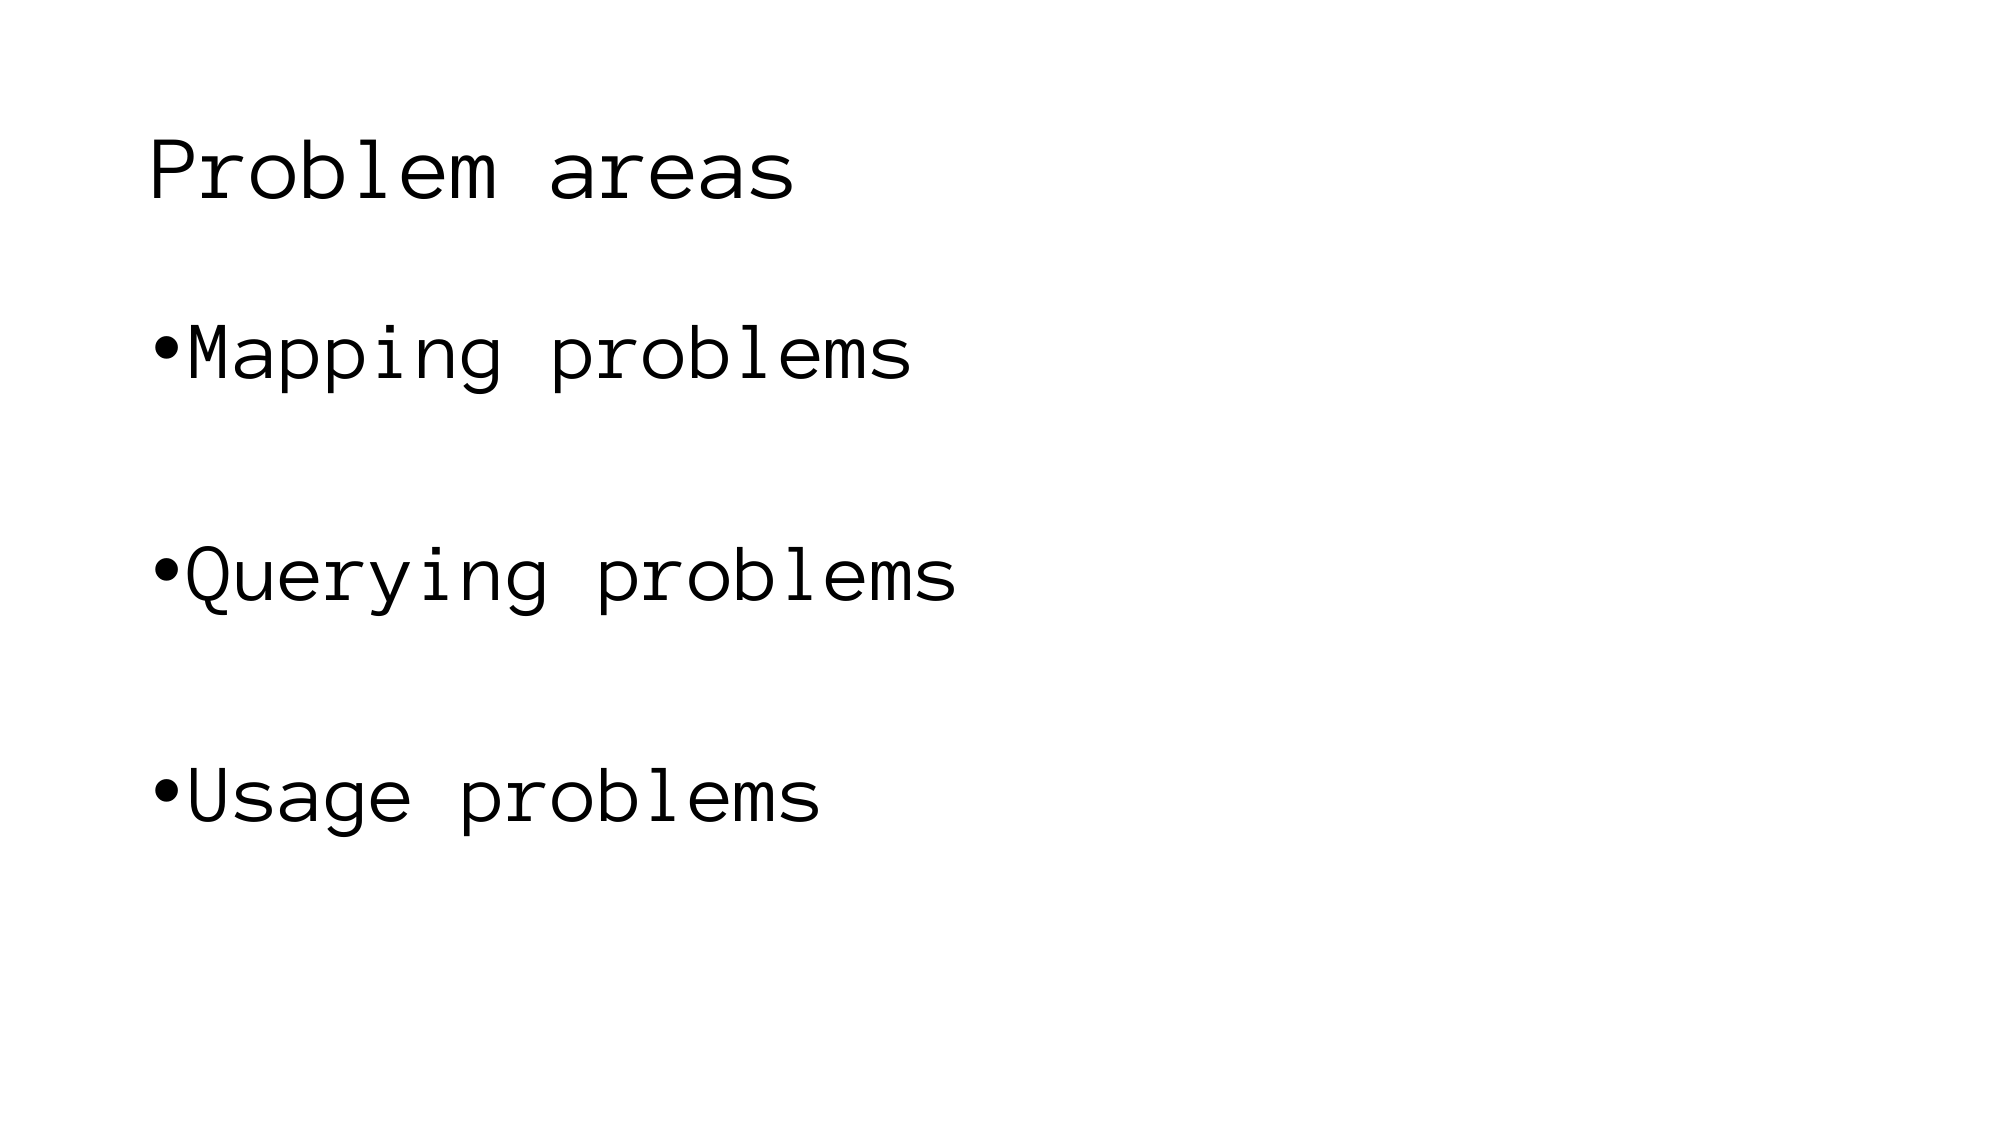

# Problem areas
Mapping problems

Querying problems

Usage problems